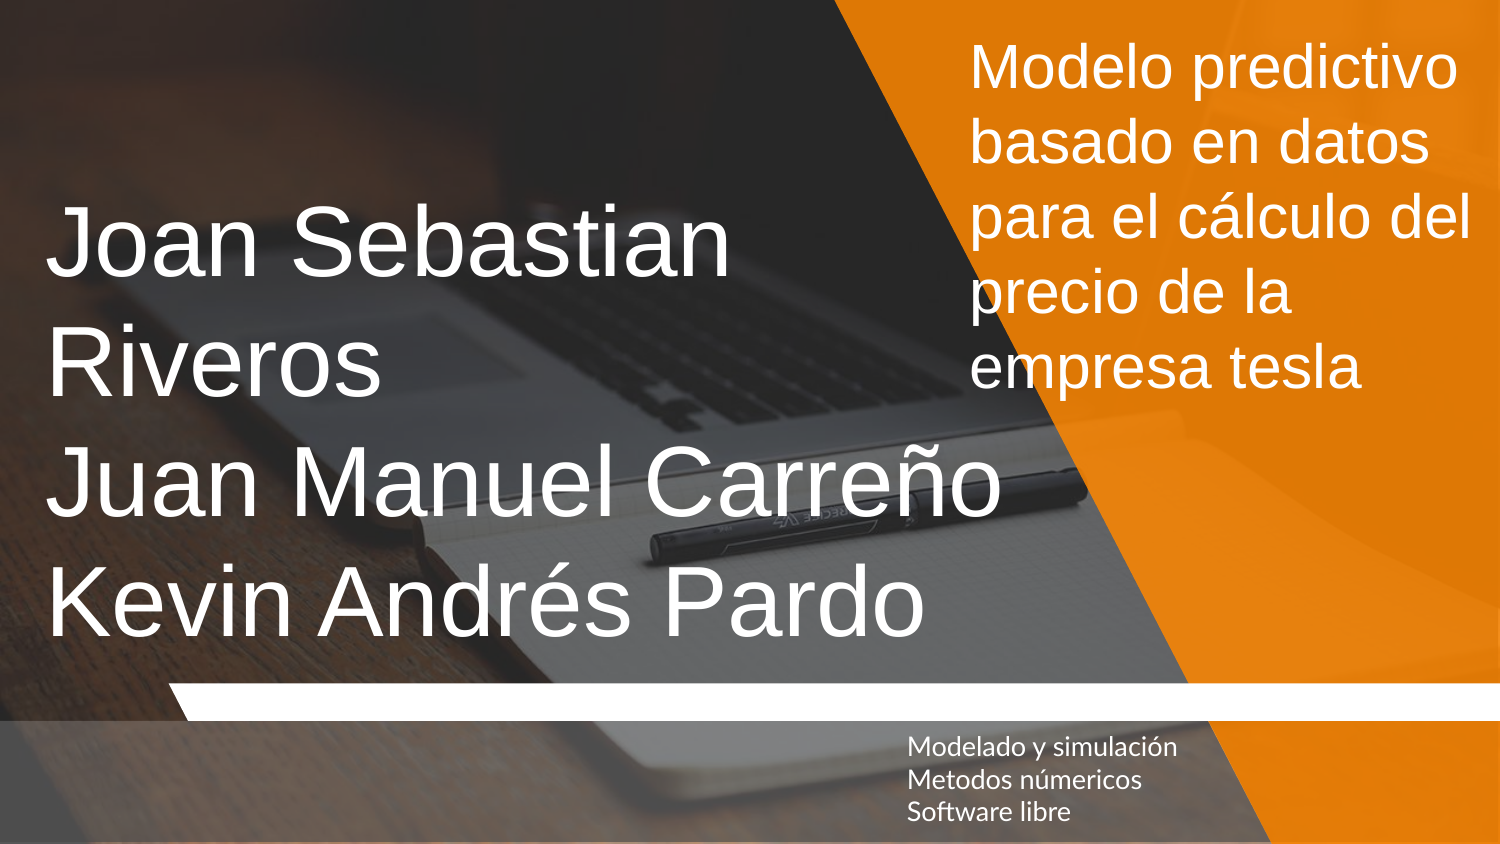

Modelo predictivo basado en datos para el cálculo del precio de la empresa tesla
# Joan Sebastian Riveros
Juan Manuel Carreño
Kevin Andrés Pardo
Modelado y simulación
Metodos númericos
Software libre